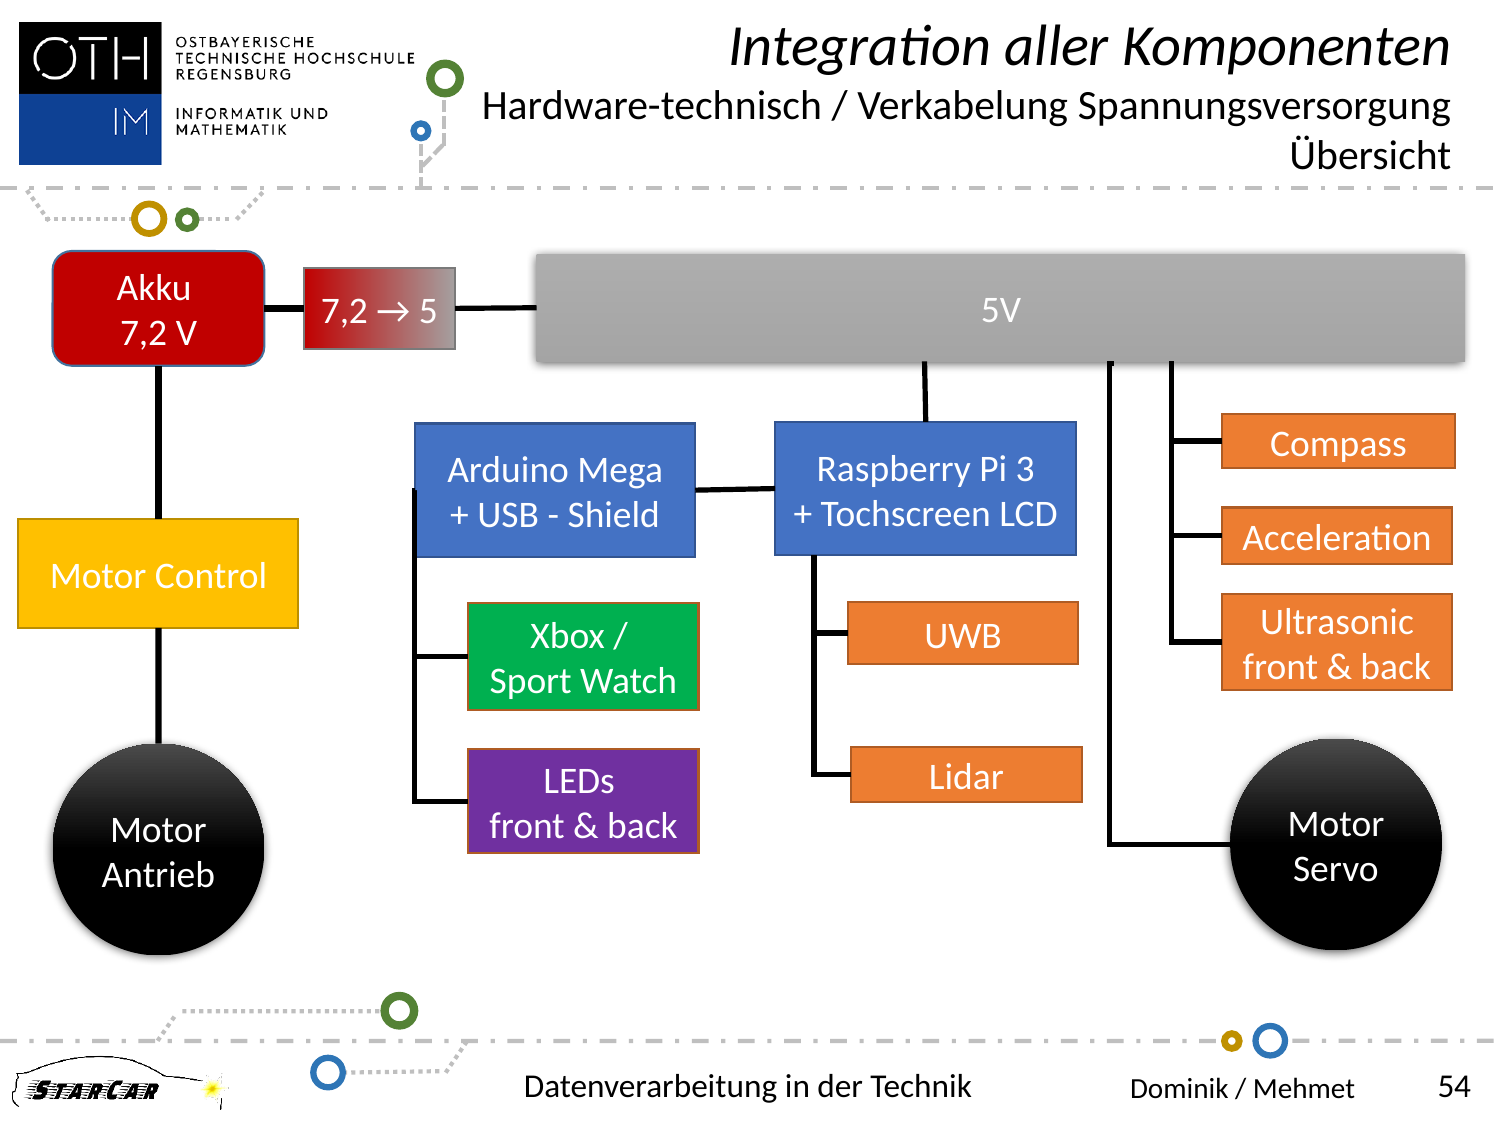

Integration aller Komponenten
Hardware-technisch / Verkabelung Spannungsversorgung Übersicht
Akku
7,2 V
5V
7,2 → 5
Compass
Raspberry Pi 3
+ Tochscreen LCD
Arduino Mega
+ USB - Shield
Acceleration
Motor Control
Ultrasonic front & back
UWB
Xbox /
Sport Watch
Motor Servo
Motor Antrieb
Lidar
LEDs
front & back
Datenverarbeitung in der Technik
Dominik / Mehmet